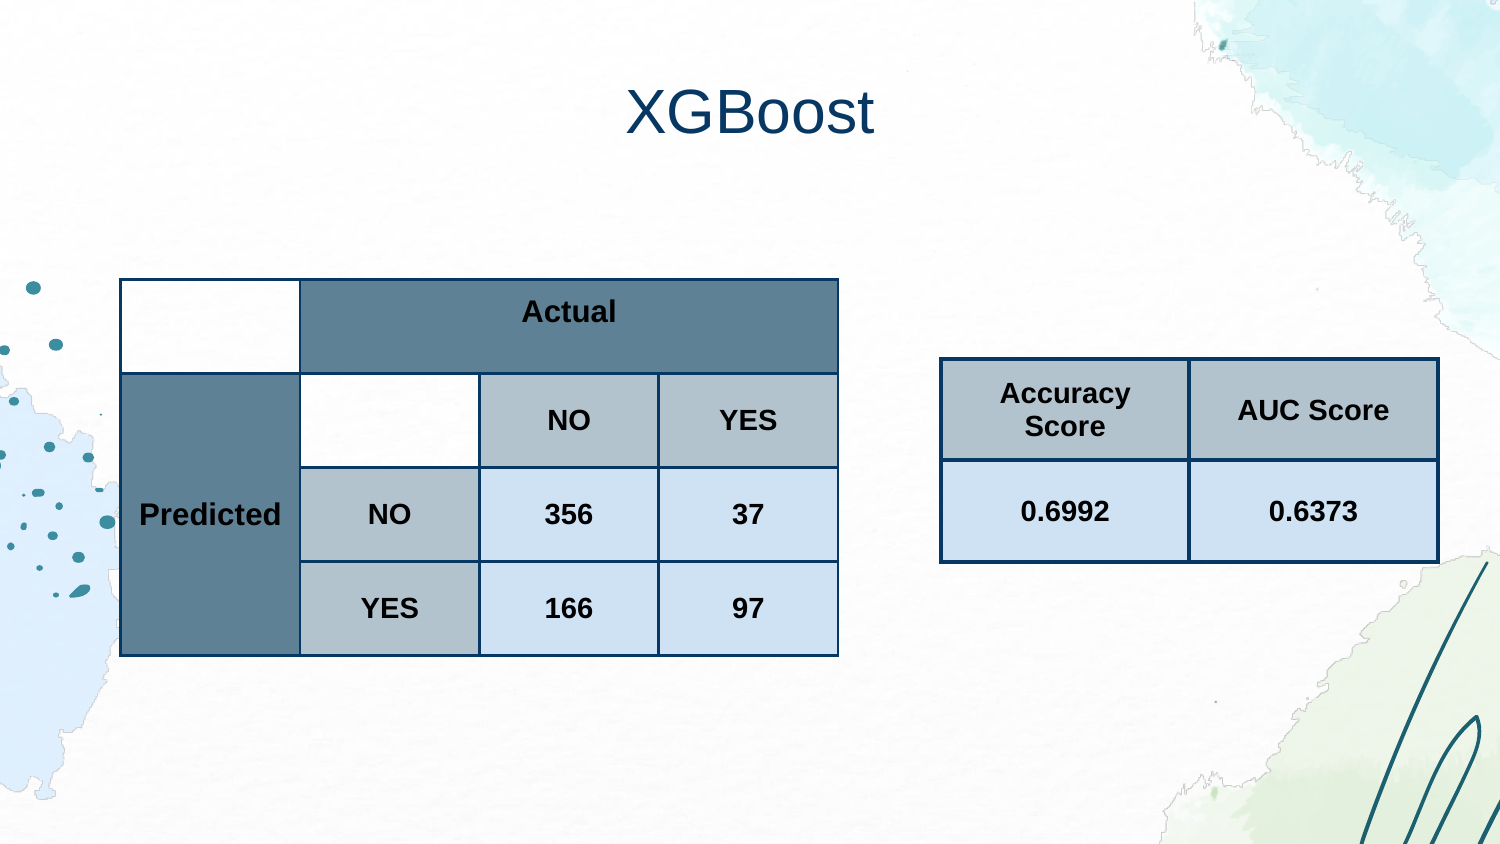

# XGBoost
|  | Actual |  |  |
| --- | --- | --- | --- |
| Predicted |  | NO | YES |
|  | NO | 356 | 37 |
|  | YES | 166 | 97 |
| Accuracy Score | AUC Score |
| --- | --- |
| 0.6992 | 0.6373 |